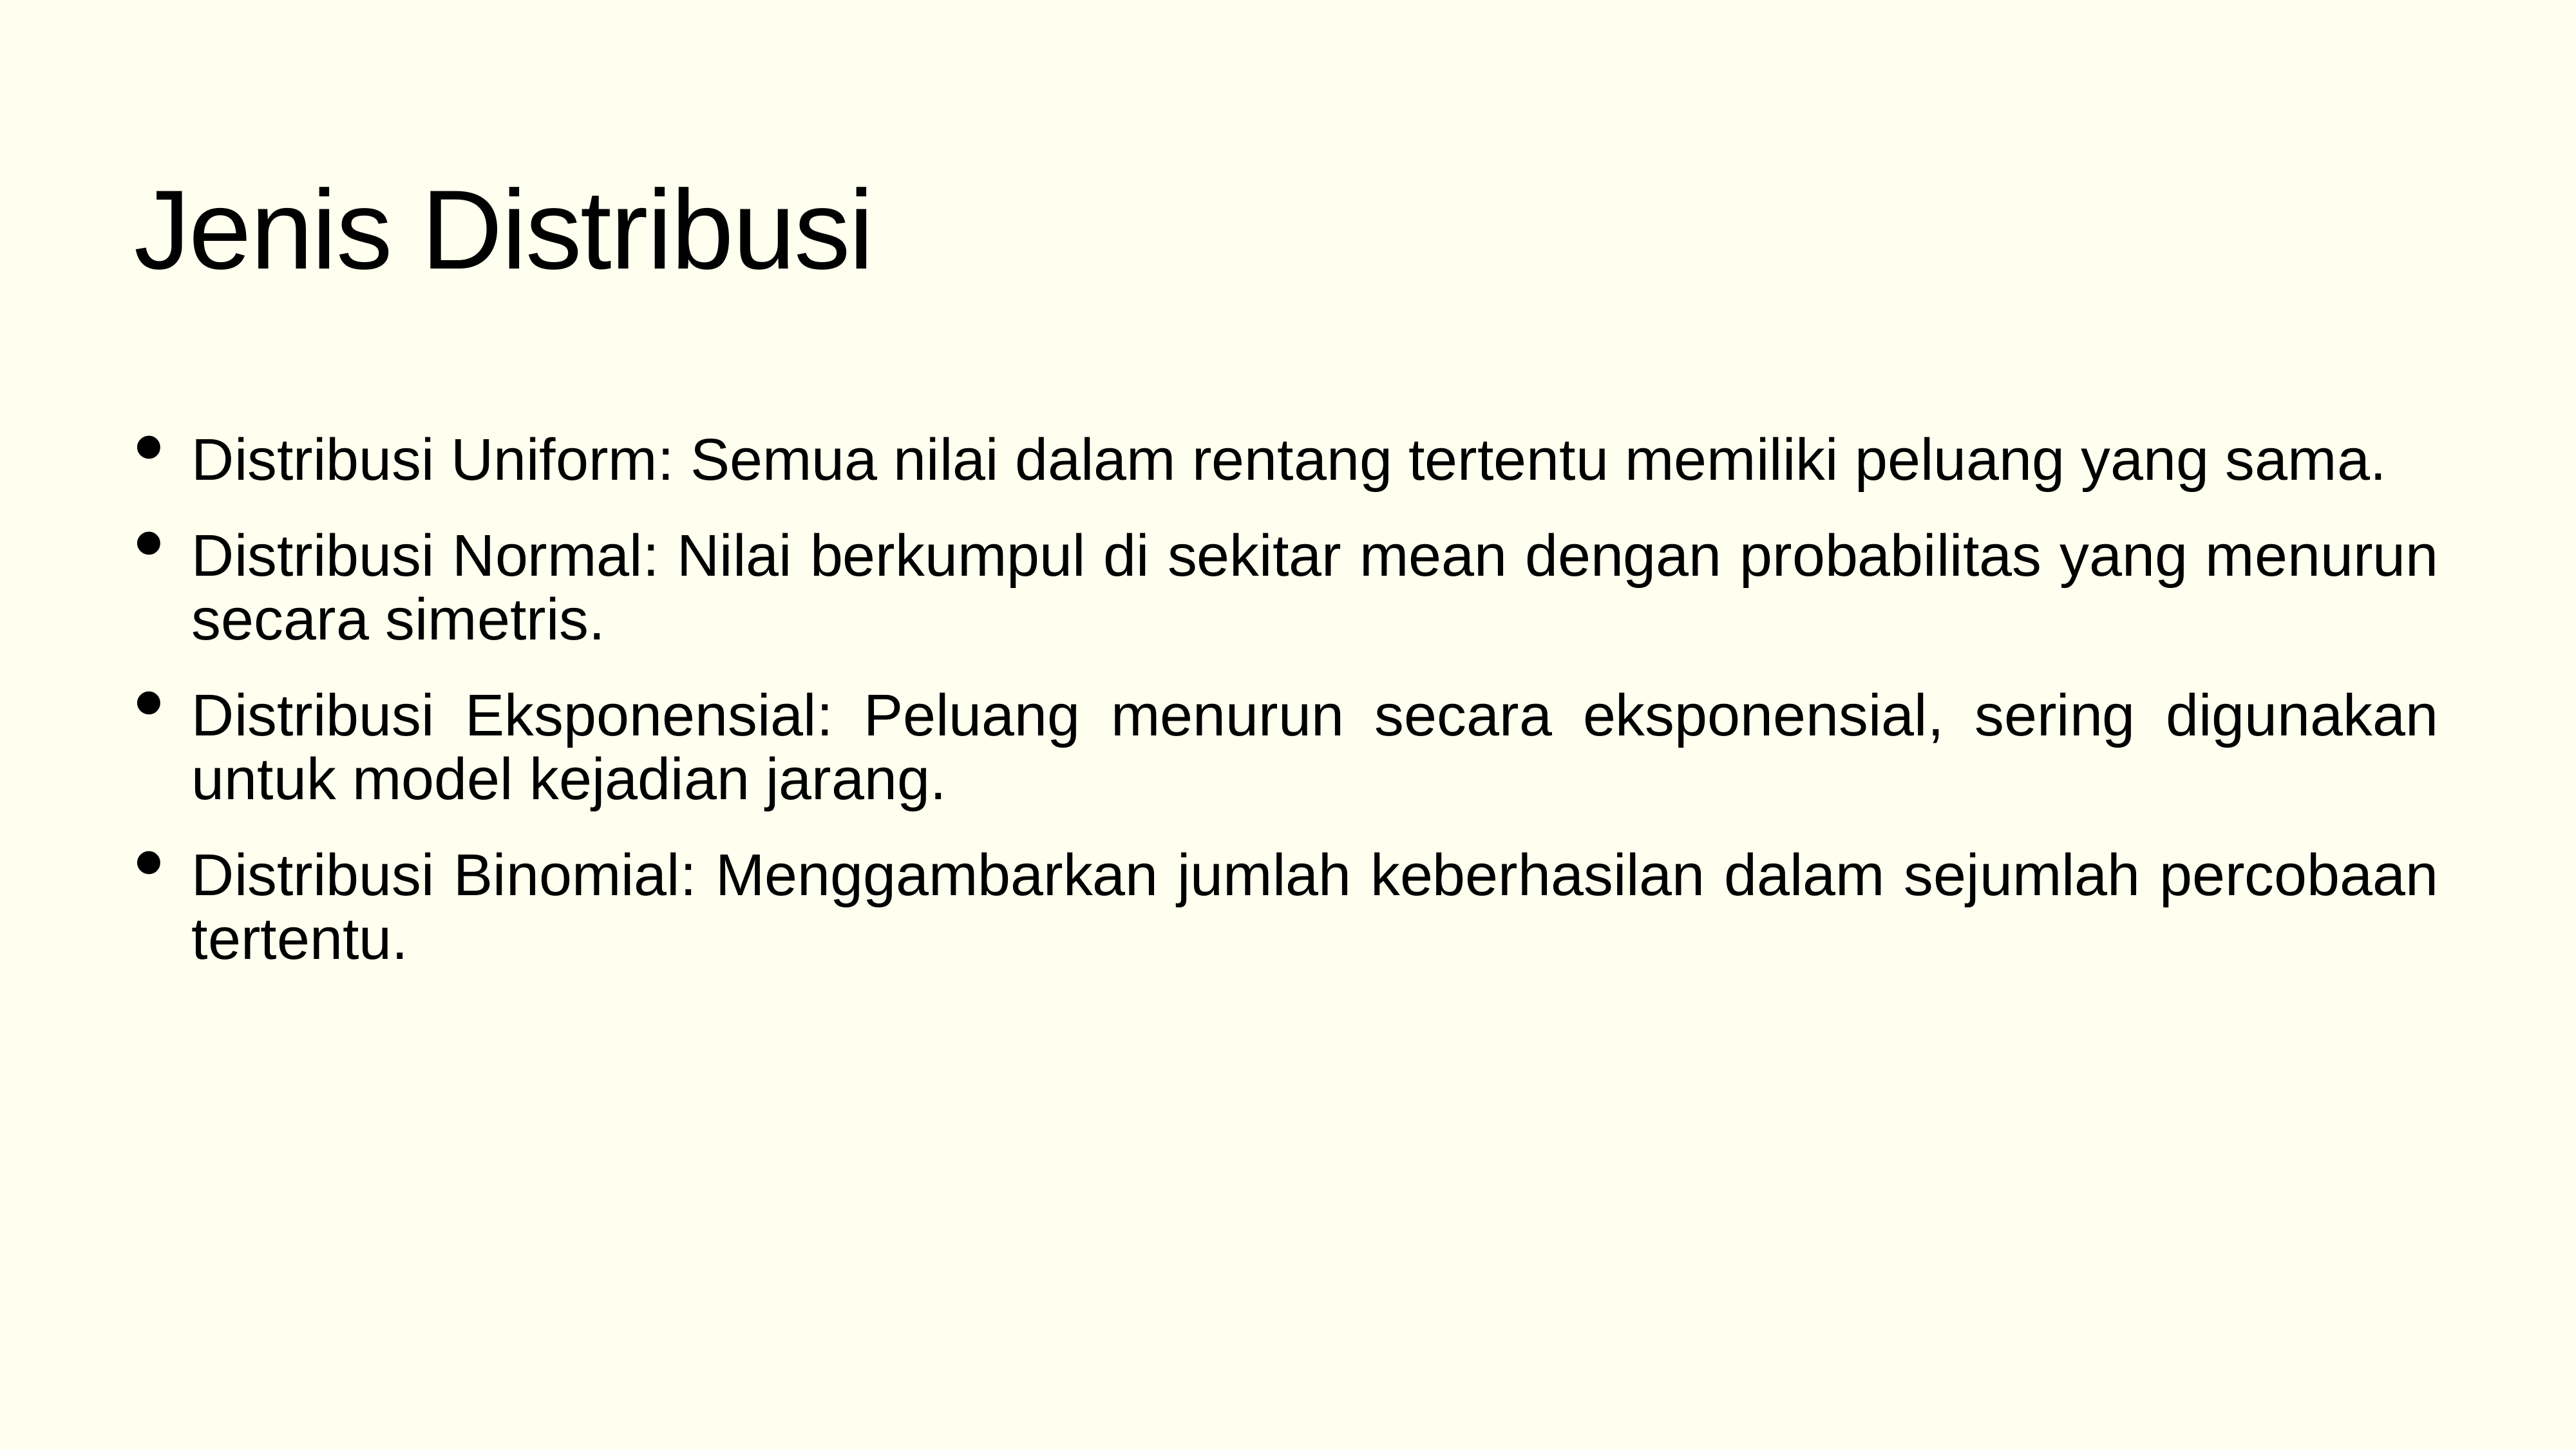

# Jenis Distribusi
Distribusi Uniform: Semua nilai dalam rentang tertentu memiliki peluang yang sama.
Distribusi Normal: Nilai berkumpul di sekitar mean dengan probabilitas yang menurun secara simetris.
Distribusi Eksponensial: Peluang menurun secara eksponensial, sering digunakan untuk model kejadian jarang.
Distribusi Binomial: Menggambarkan jumlah keberhasilan dalam sejumlah percobaan tertentu.